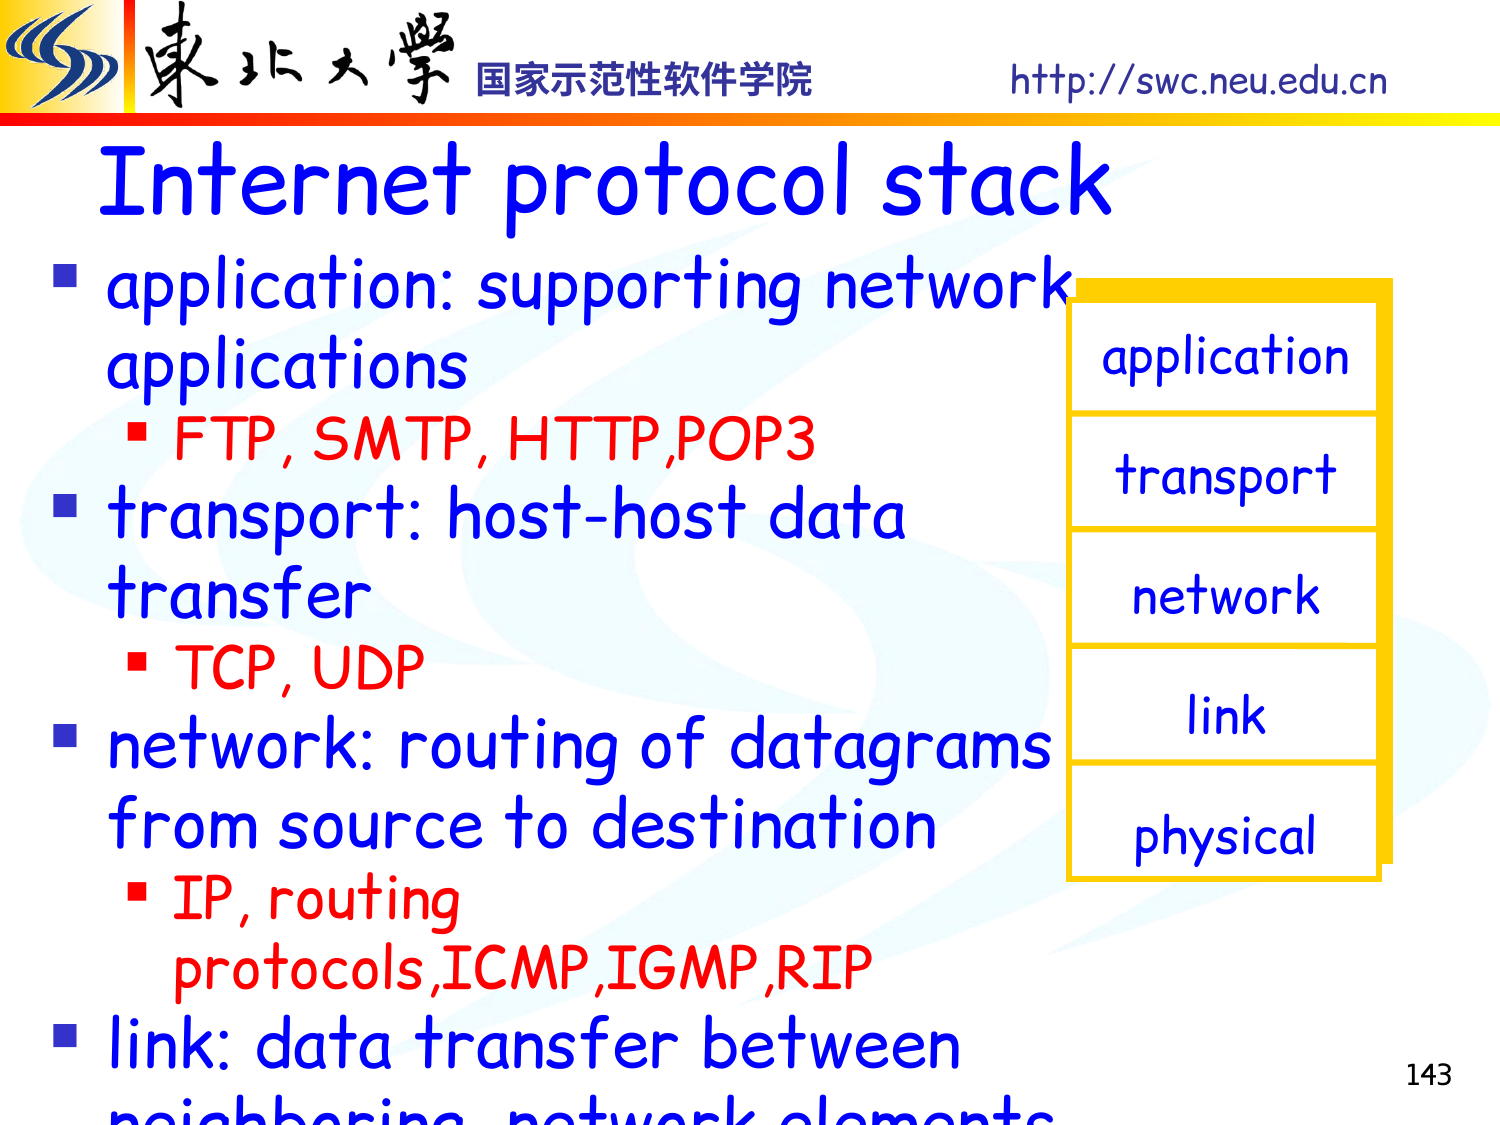

# Internet protocol stack
application: supporting network applications
FTP, SMTP, HTTP,POP3
transport: host-host data transfer
TCP, UDP
network: routing of datagrams from source to destination
IP, routing protocols,ICMP,IGMP,RIP
link: data transfer between neighboring  network elements
PPP, Ethernet
physical: bits “on the wire”

application

transport

network

link

physical

143